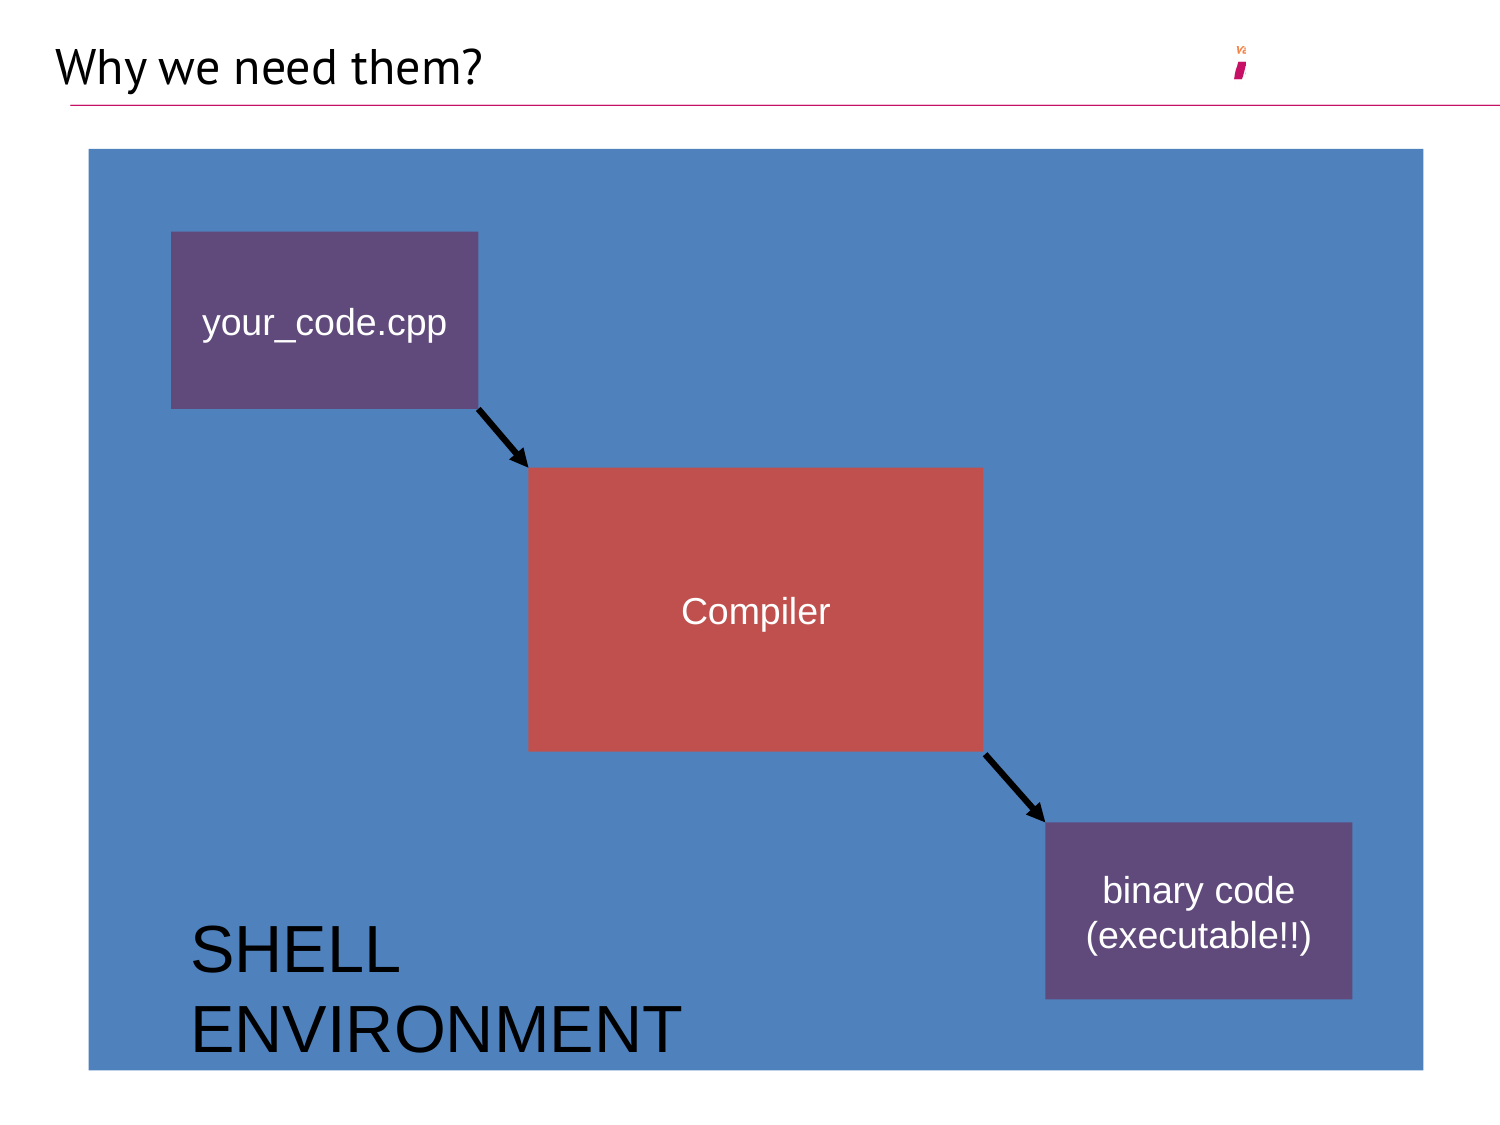

# Why we need them?

your_code.cpp
Compiler
binary code
(executable!!)
SHELL ENVIRONMENT